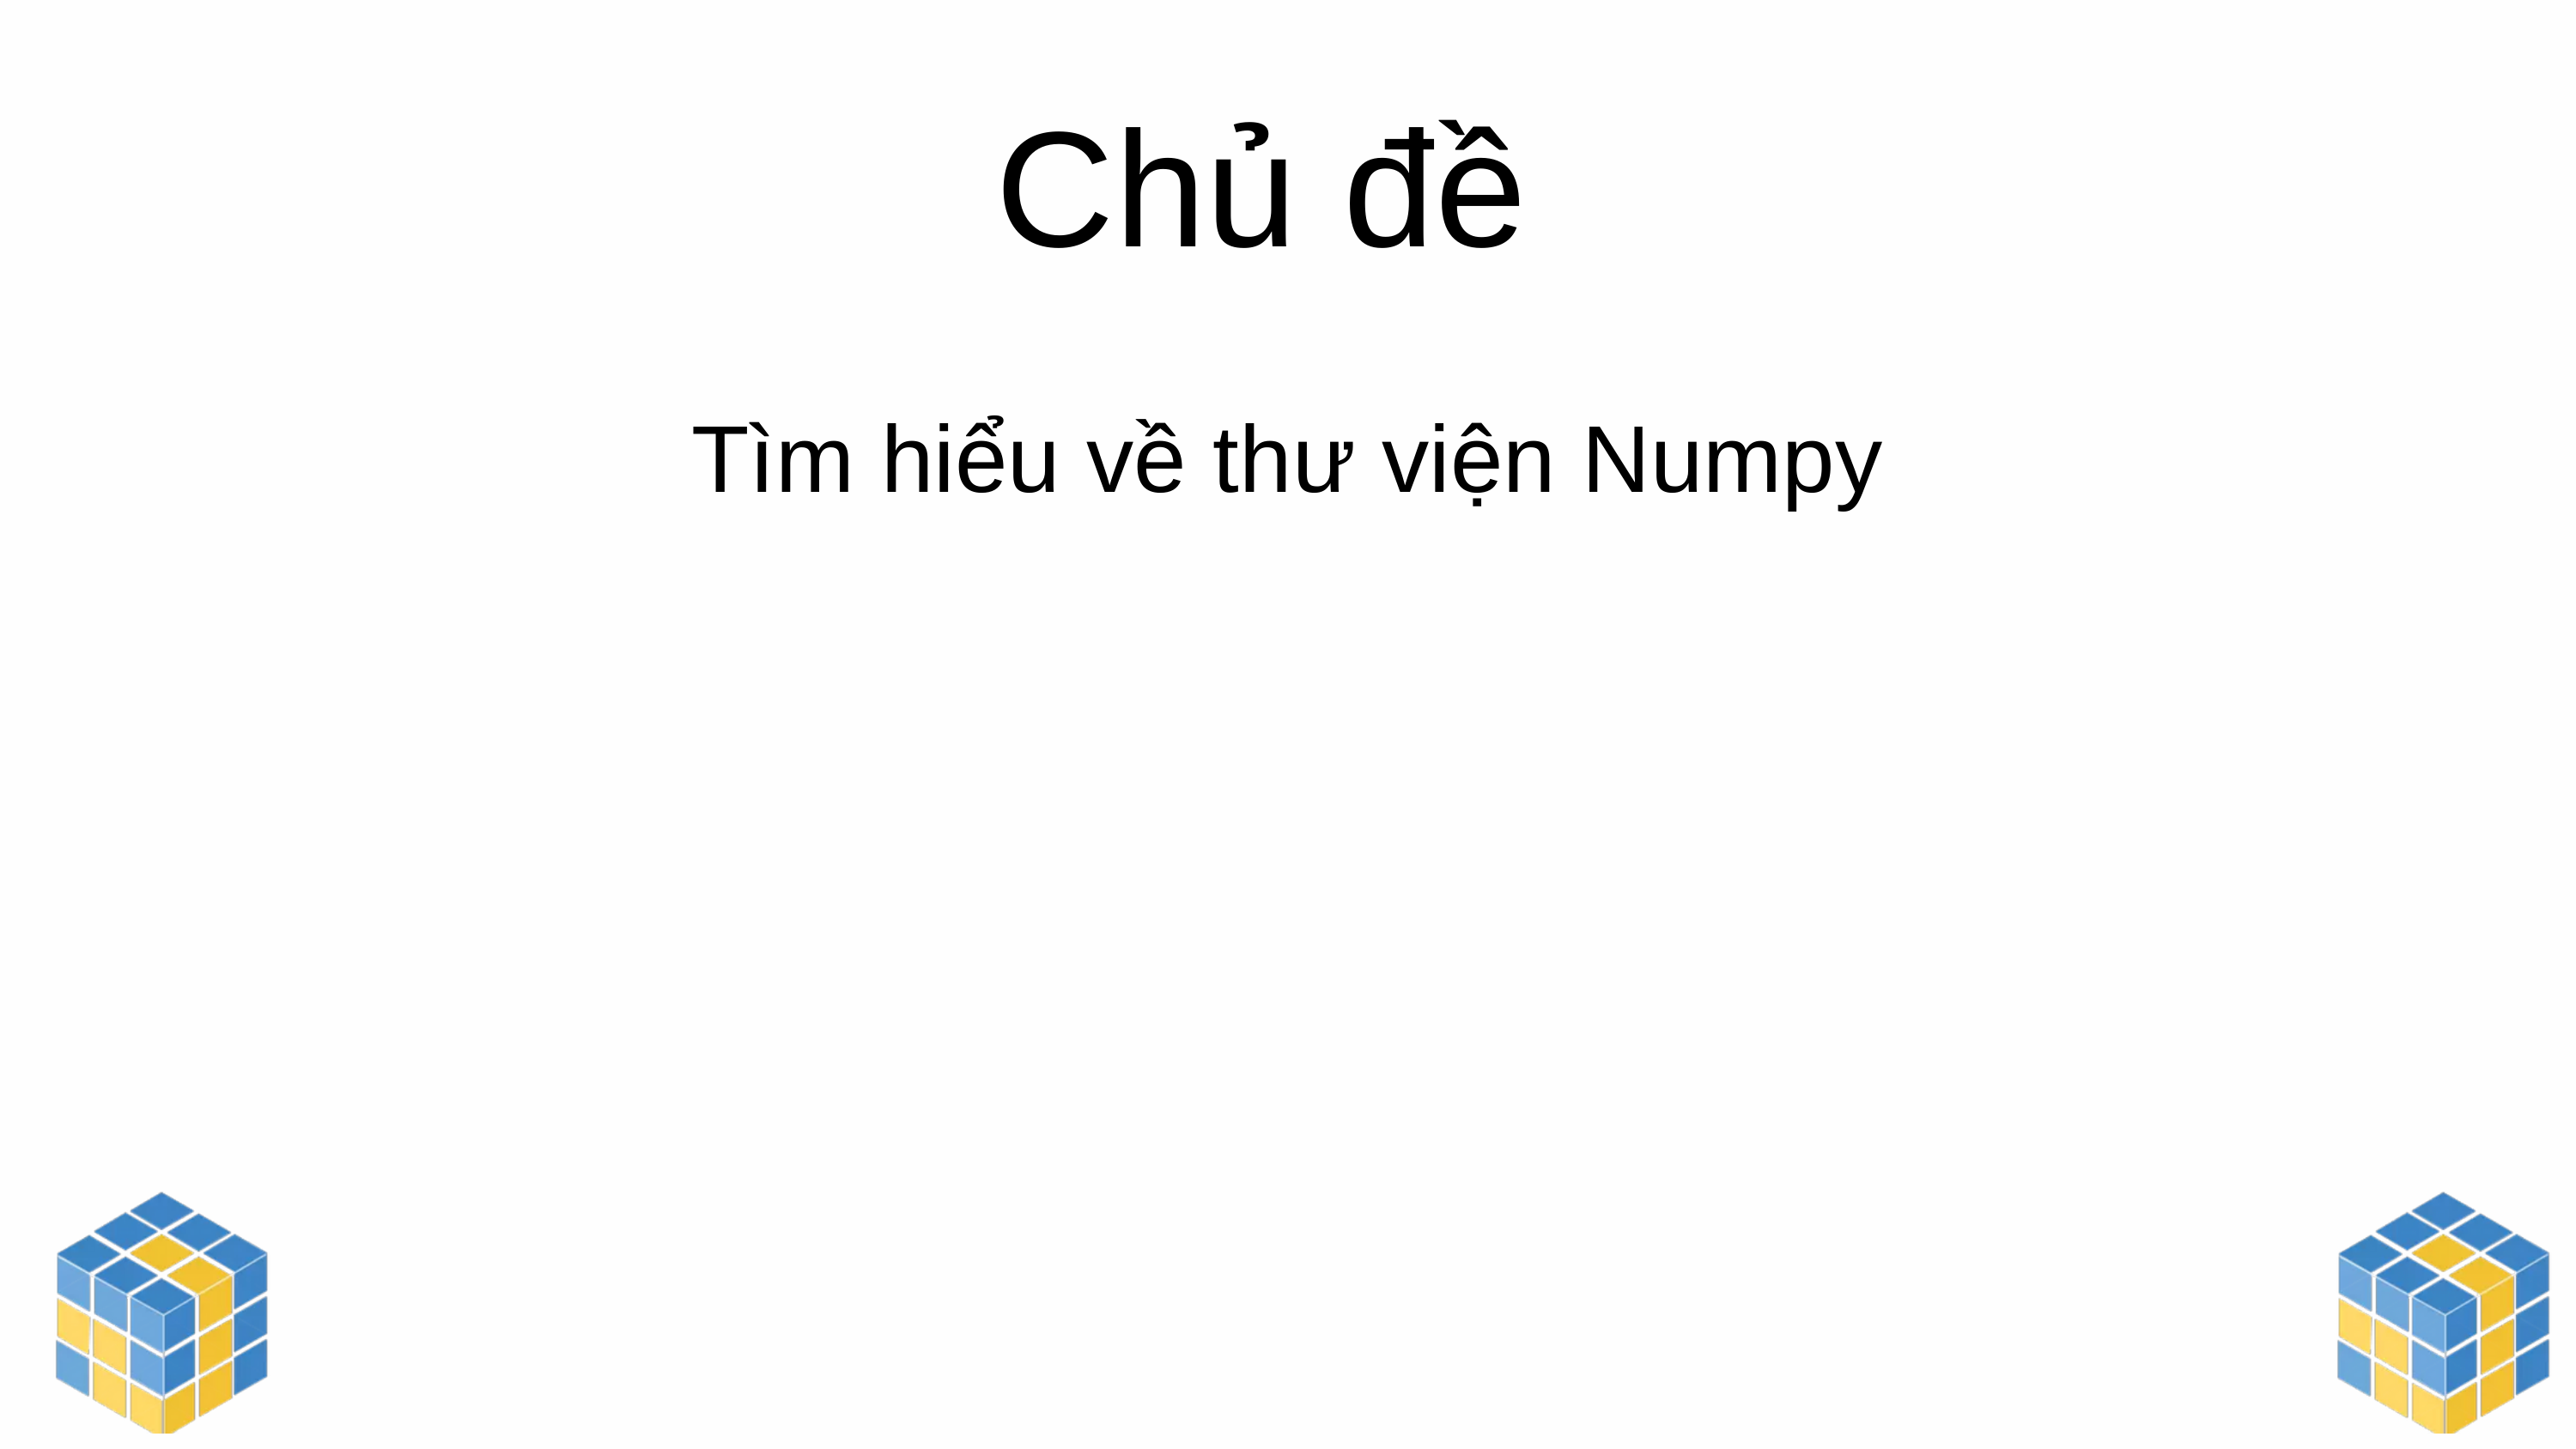

Chủ đề
Tìm hiểu về thư viện Numpy